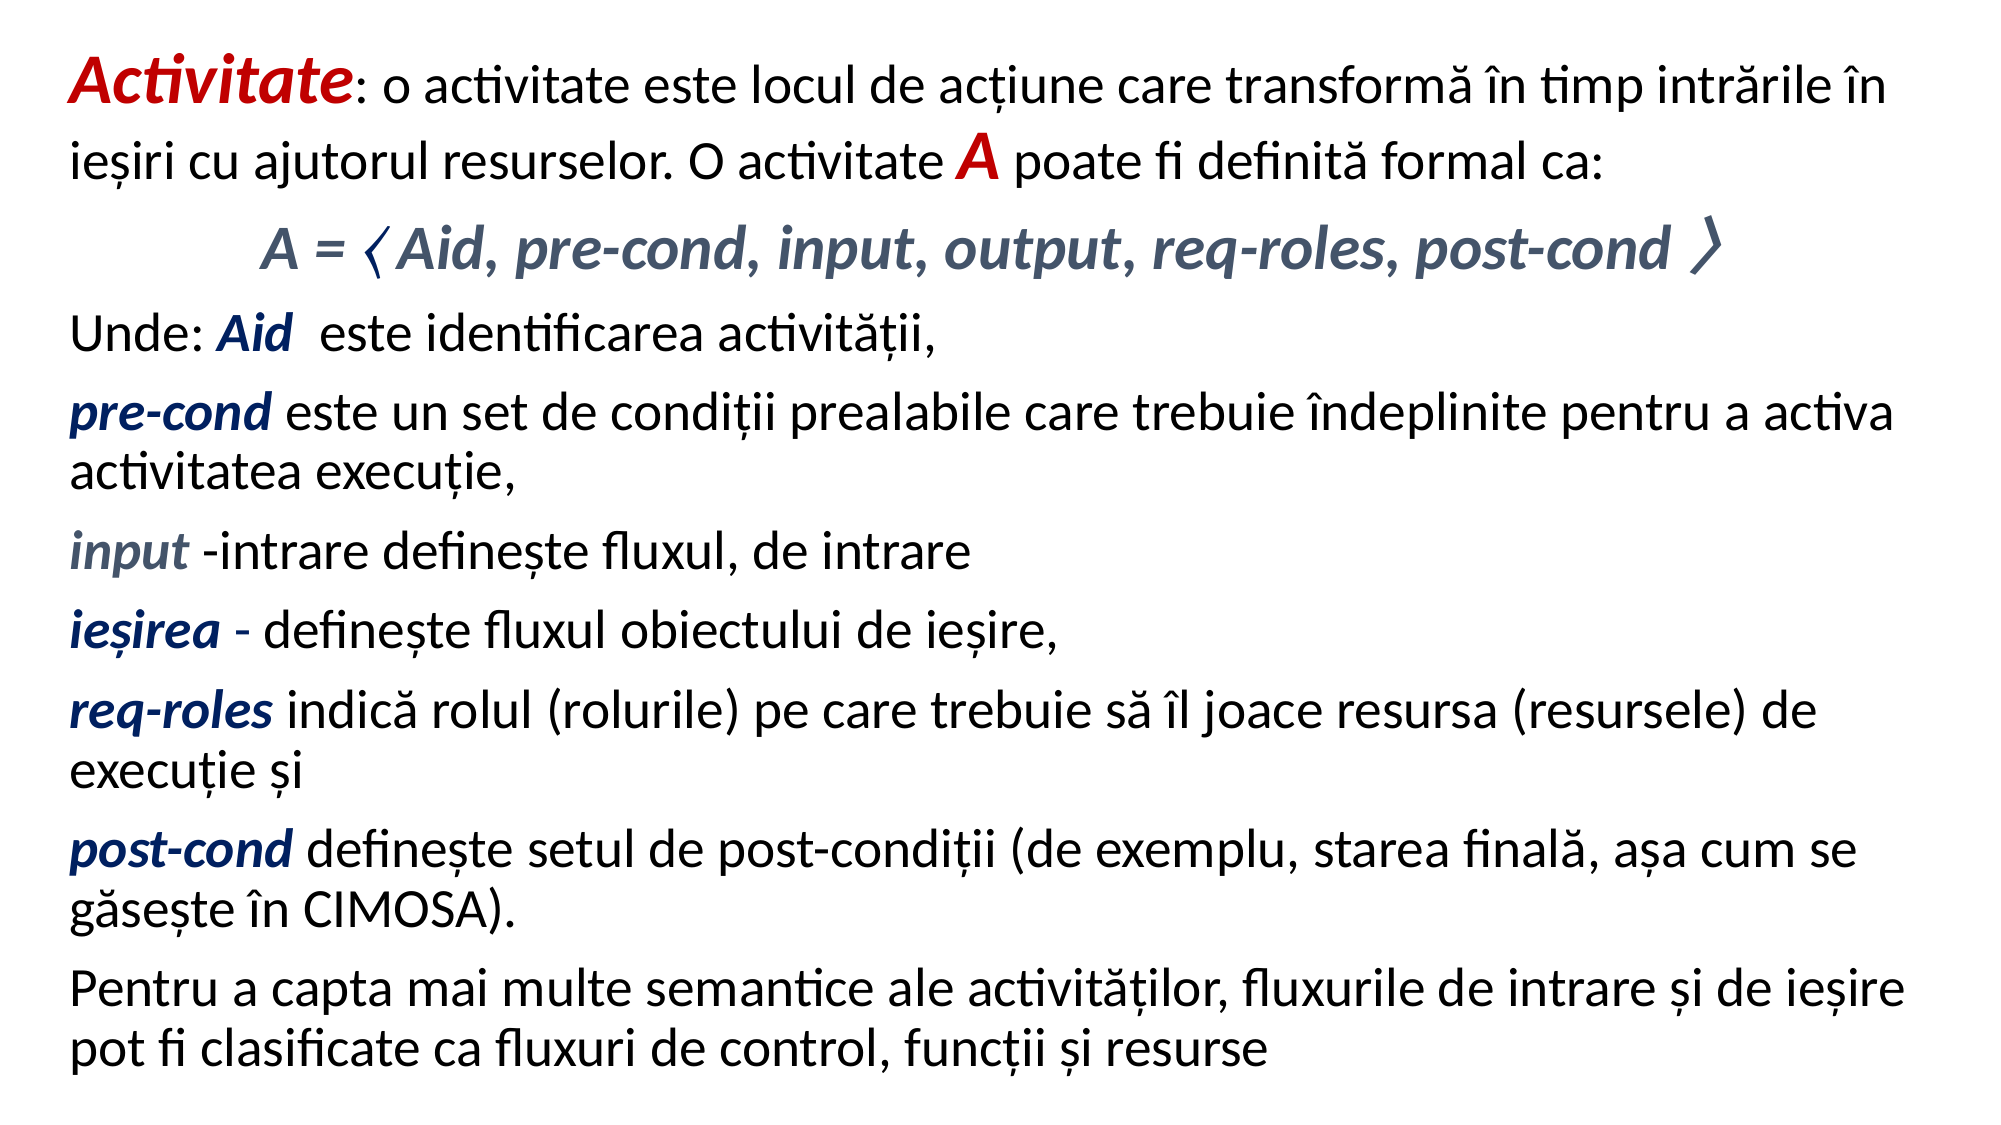

Activitate: o activitate este locul de acțiune care transformă în timp intrările în ieșiri cu ajutorul resurselor. O activitate A poate fi definită formal ca:
 Α = 〈 Aid, pre-cond, input, output, req-roles, post-cond〉
Unde: Aid  este identificarea activității,
pre-cond este un set de condiții prealabile care trebuie îndeplinite pentru a activa activitatea execuție,
input -intrare definește fluxul, de intrare
ieșirea - definește fluxul obiectului de ieșire,
req-roles indică rolul (rolurile) pe care trebuie să îl joace resursa (resursele) de execuție și
post-cond definește setul de post-condiții (de exemplu, starea finală, așa cum se găsește în CIMOSA).
Pentru a capta mai multe semantice ale activităților, fluxurile de intrare și de ieșire pot fi clasificate ca fluxuri de control, funcții și resurse